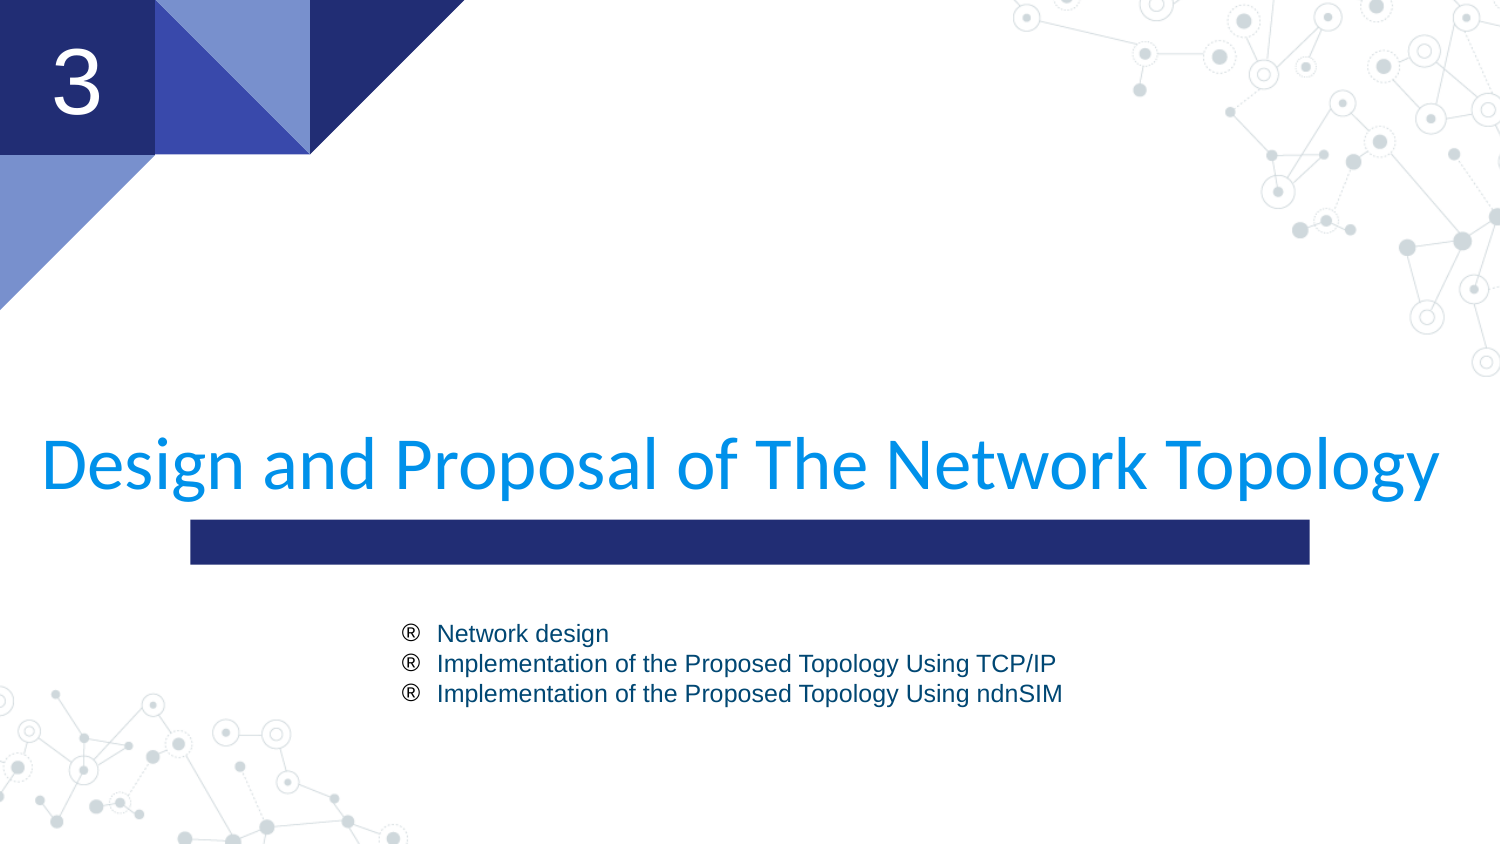

3

# Design and Proposal of The Network Topology

Network design
Implementation of the Proposed Topology Using TCP/IP
Implementation of the Proposed Topology Using ndnSIM